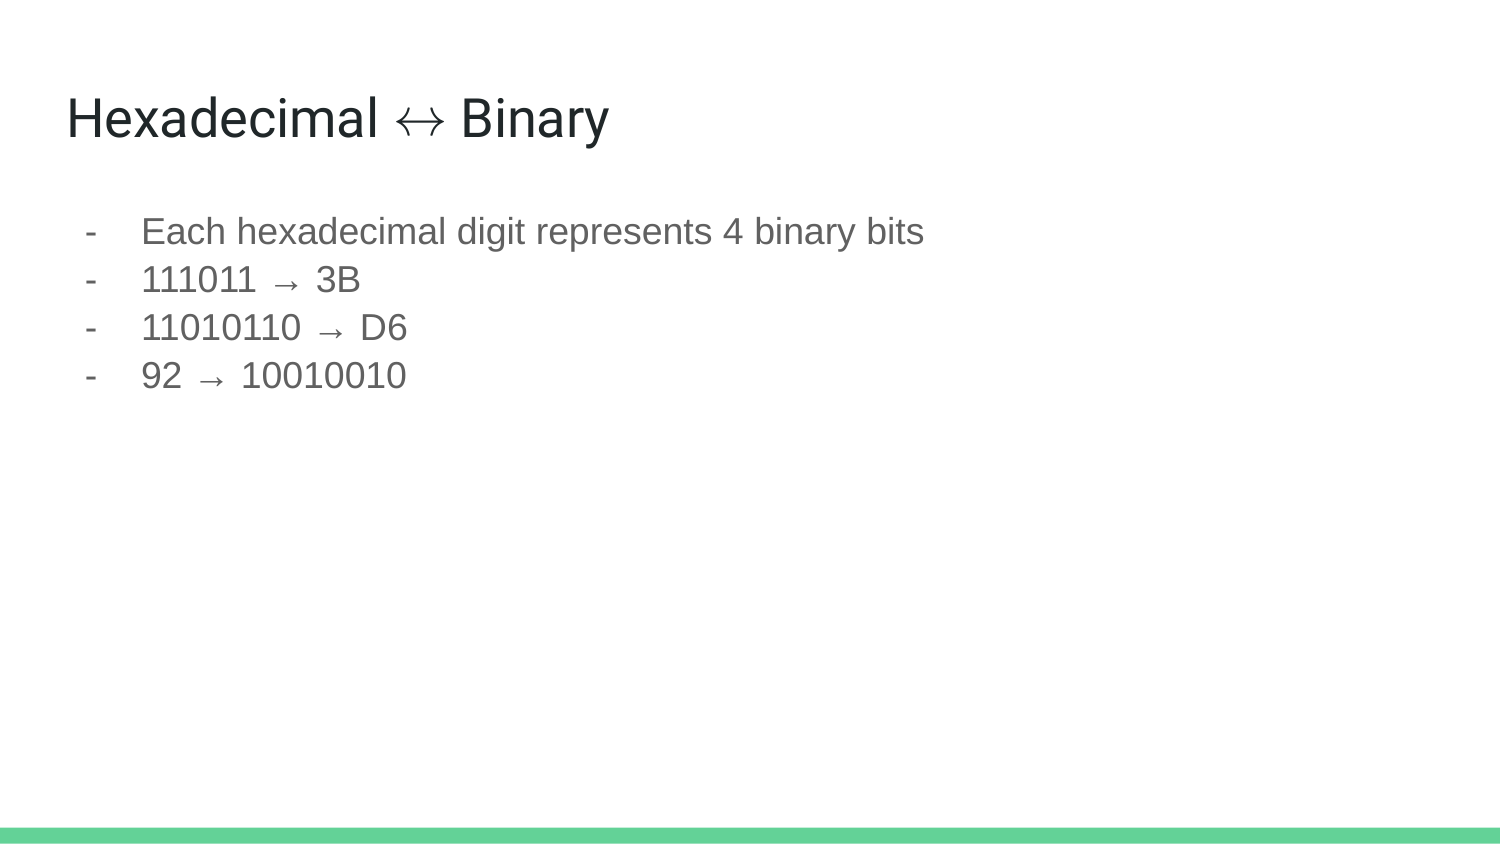

# Hexadecimal ↔ Binary
Each hexadecimal digit represents 4 binary bits
111011 → 3B
11010110 → D6
92 → 10010010